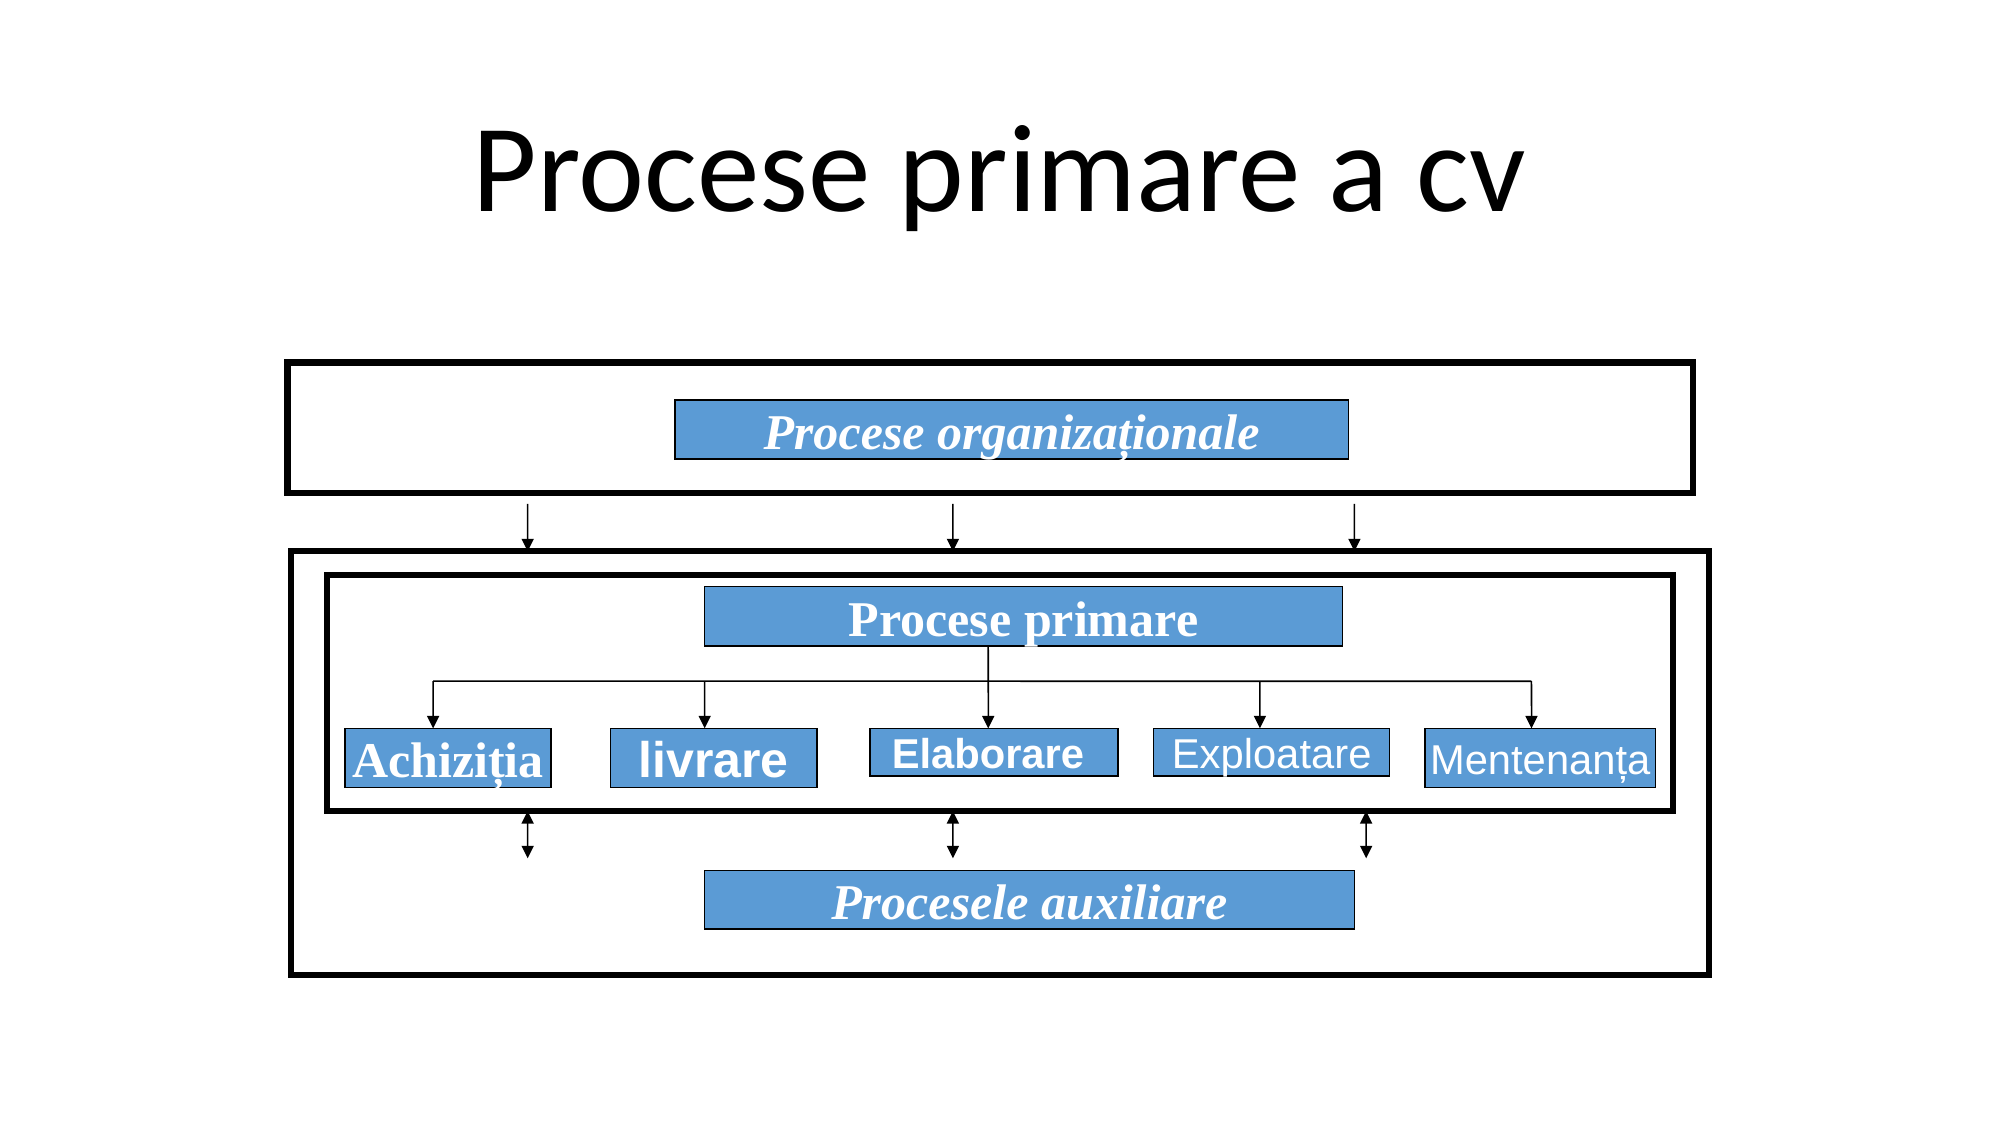

# Procese primare a cv

Procese organizaționale

Procese primare

Achiziția
livrare
Elaborare
Exploatare
Mentenanța

Procesele auxiliare